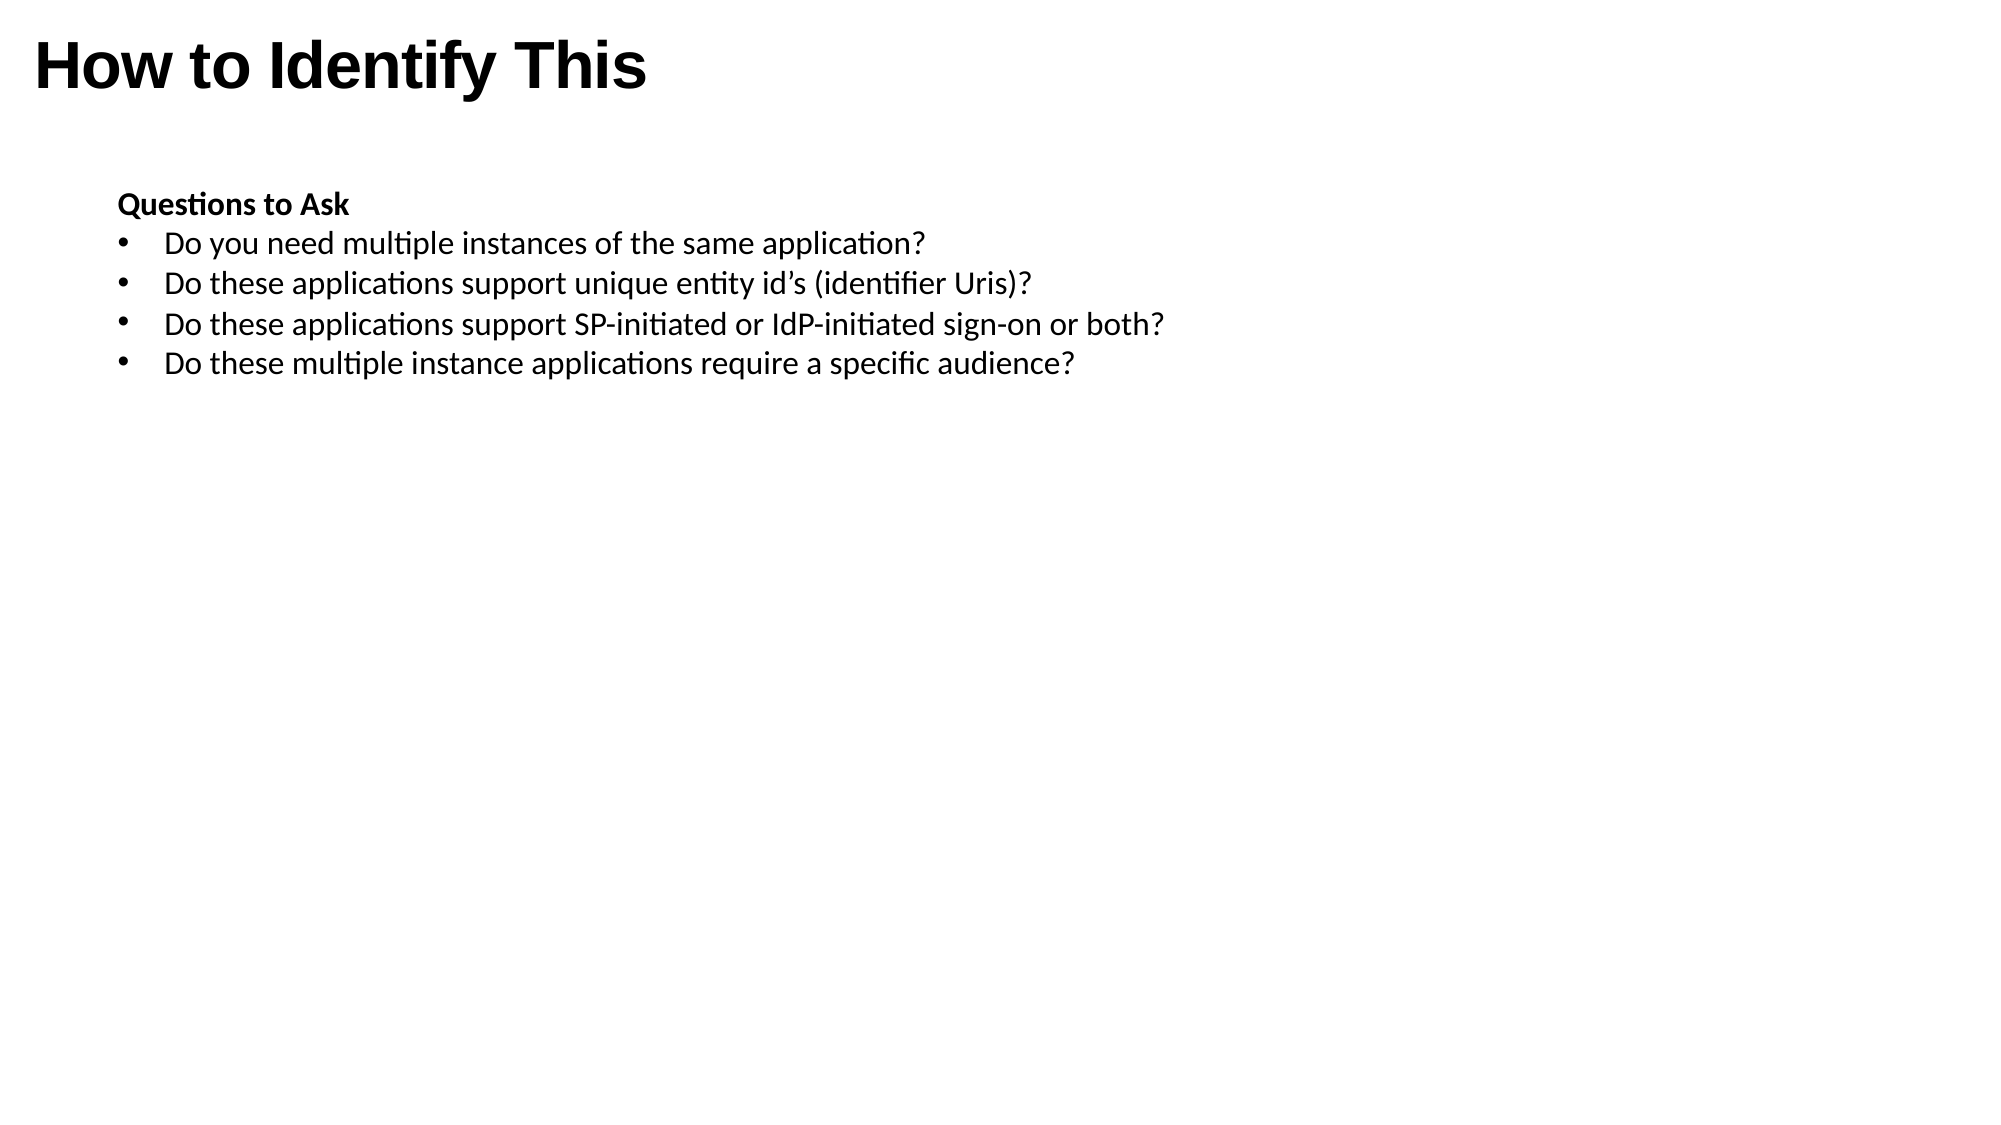

# How to Identify This
Questions to Ask
Do you need multiple instances of the same application?
Do these applications support unique entity id’s (identifier Uris)?
Do these applications support SP-initiated or IdP-initiated sign-on or both?
Do these multiple instance applications require a specific audience?